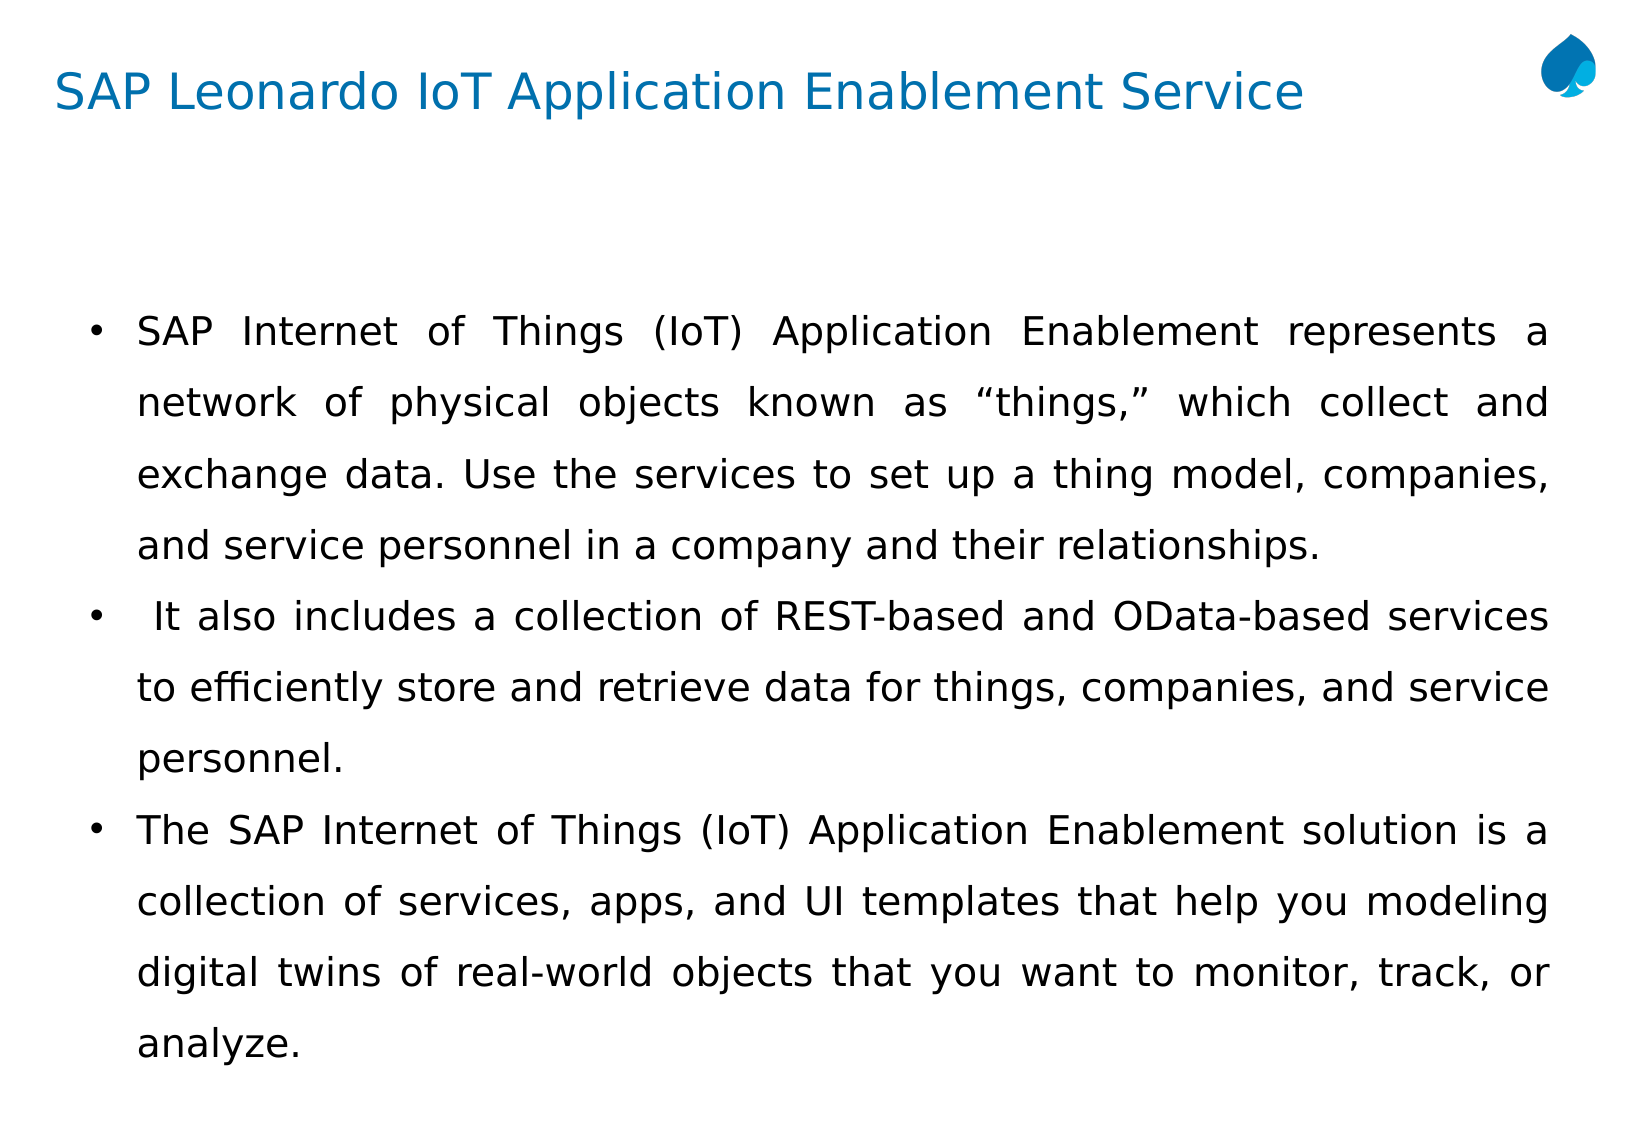

# SAP Leonardo IoT Application Enablement Service
SAP Internet of Things (IoT) Application Enablement represents a network of physical objects known as “things,” which collect and exchange data. Use the services to set up a thing model, companies, and service personnel in a company and their relationships.
 It also includes a collection of REST-based and OData-based services to efficiently store and retrieve data for things, companies, and service personnel.
The SAP Internet of Things (IoT) Application Enablement solution is a collection of services, apps, and UI templates that help you modeling digital twins of real-world objects that you want to monitor, track, or analyze.